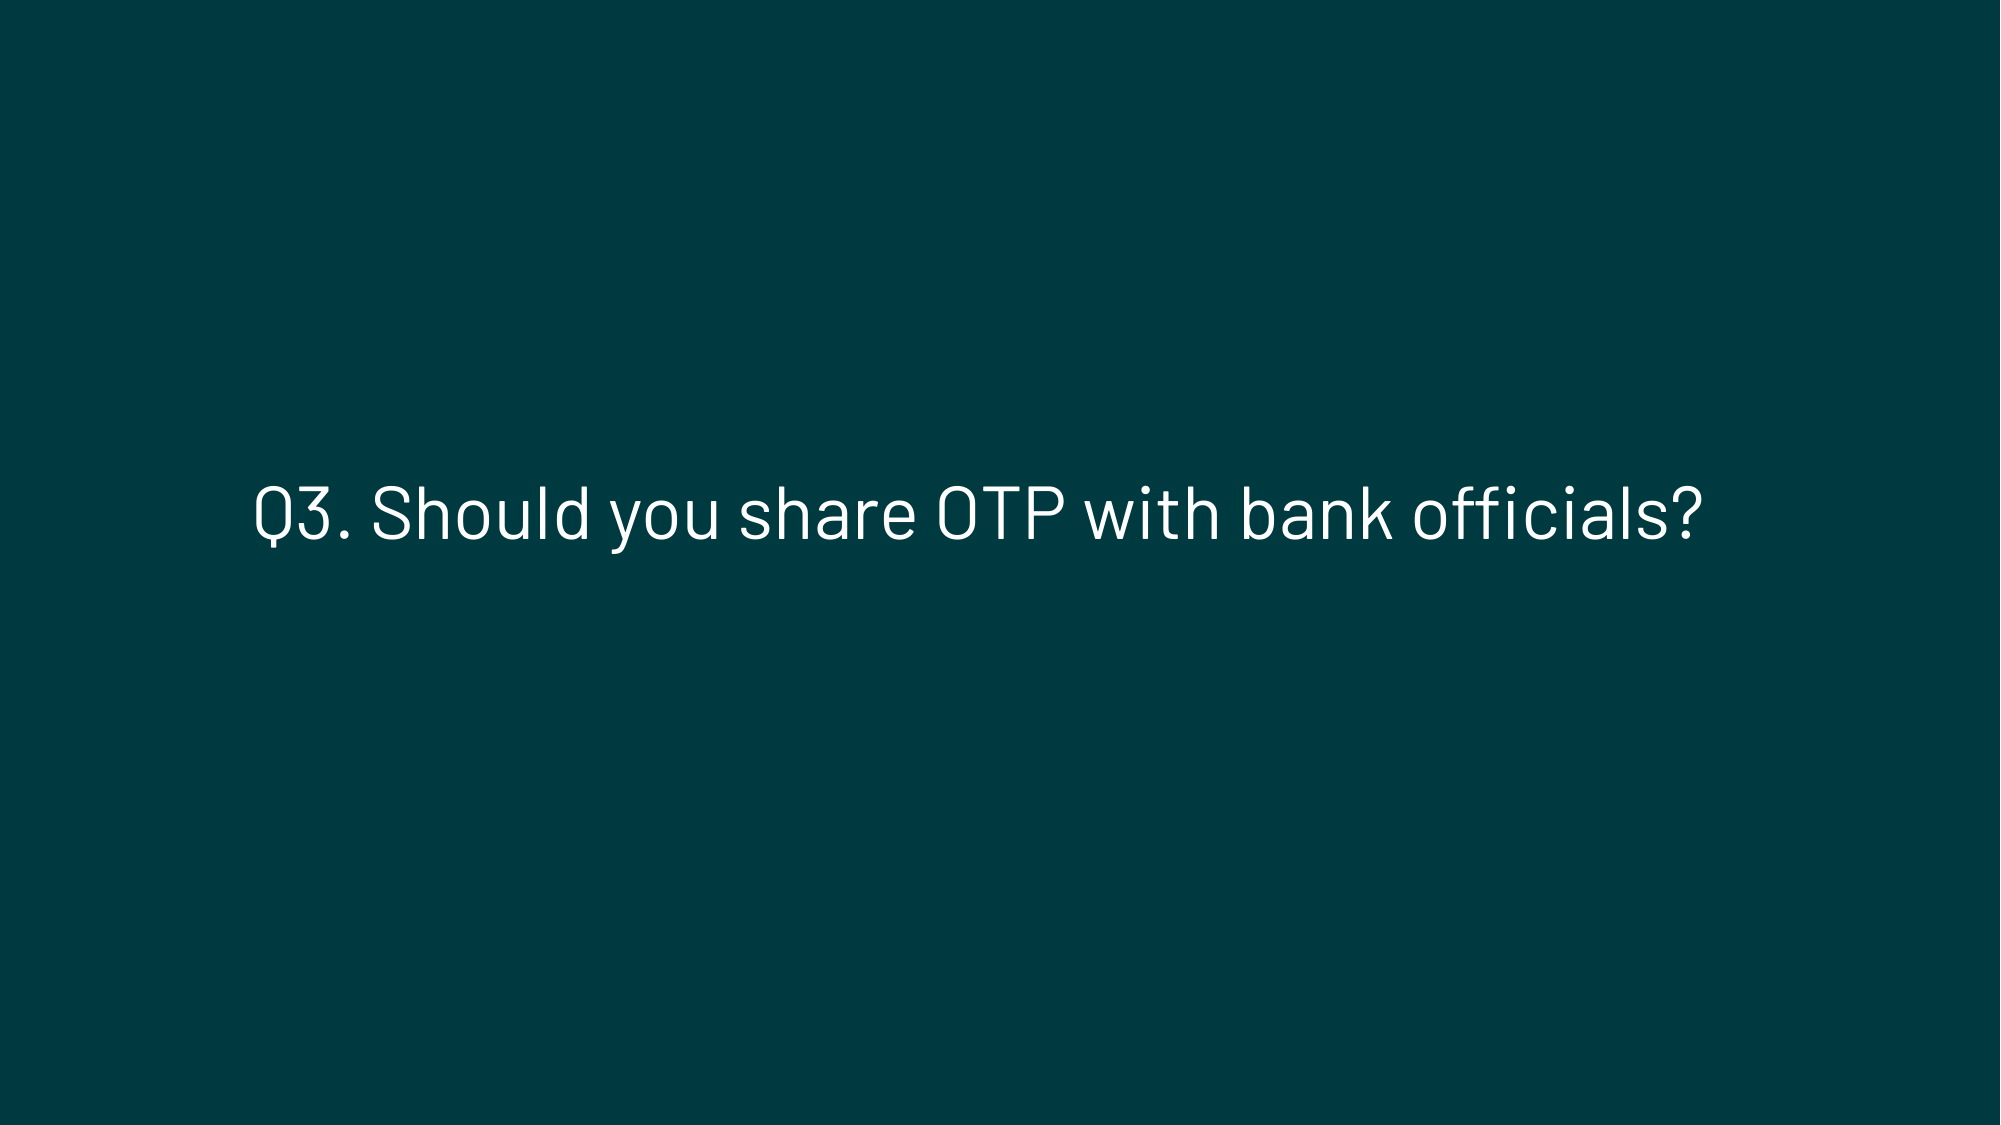

#
Q3. Should you share OTP with bank officials?